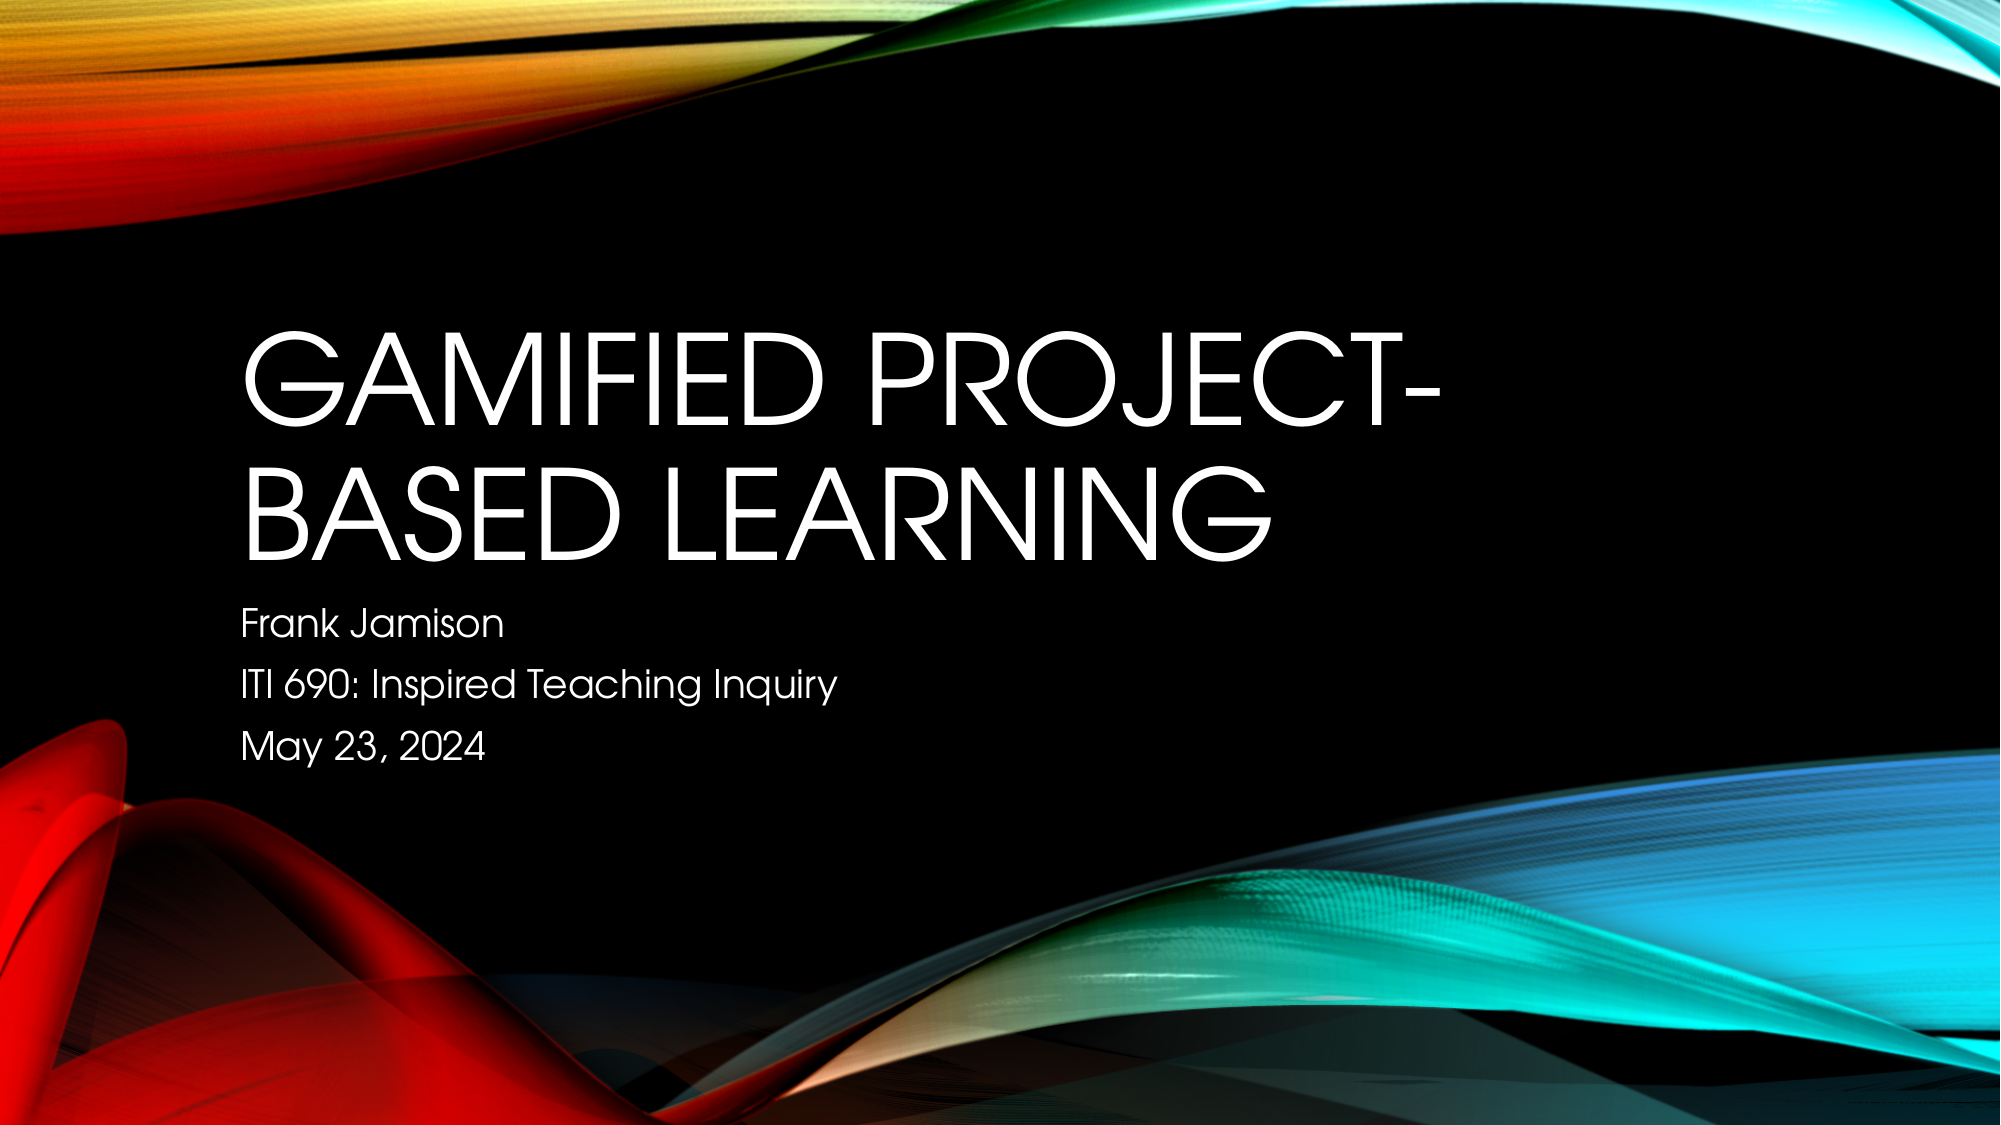

# Gamified Project-Based Learning
Frank Jamison
ITI 690: Inspired Teaching Inquiry
May 23, 2024